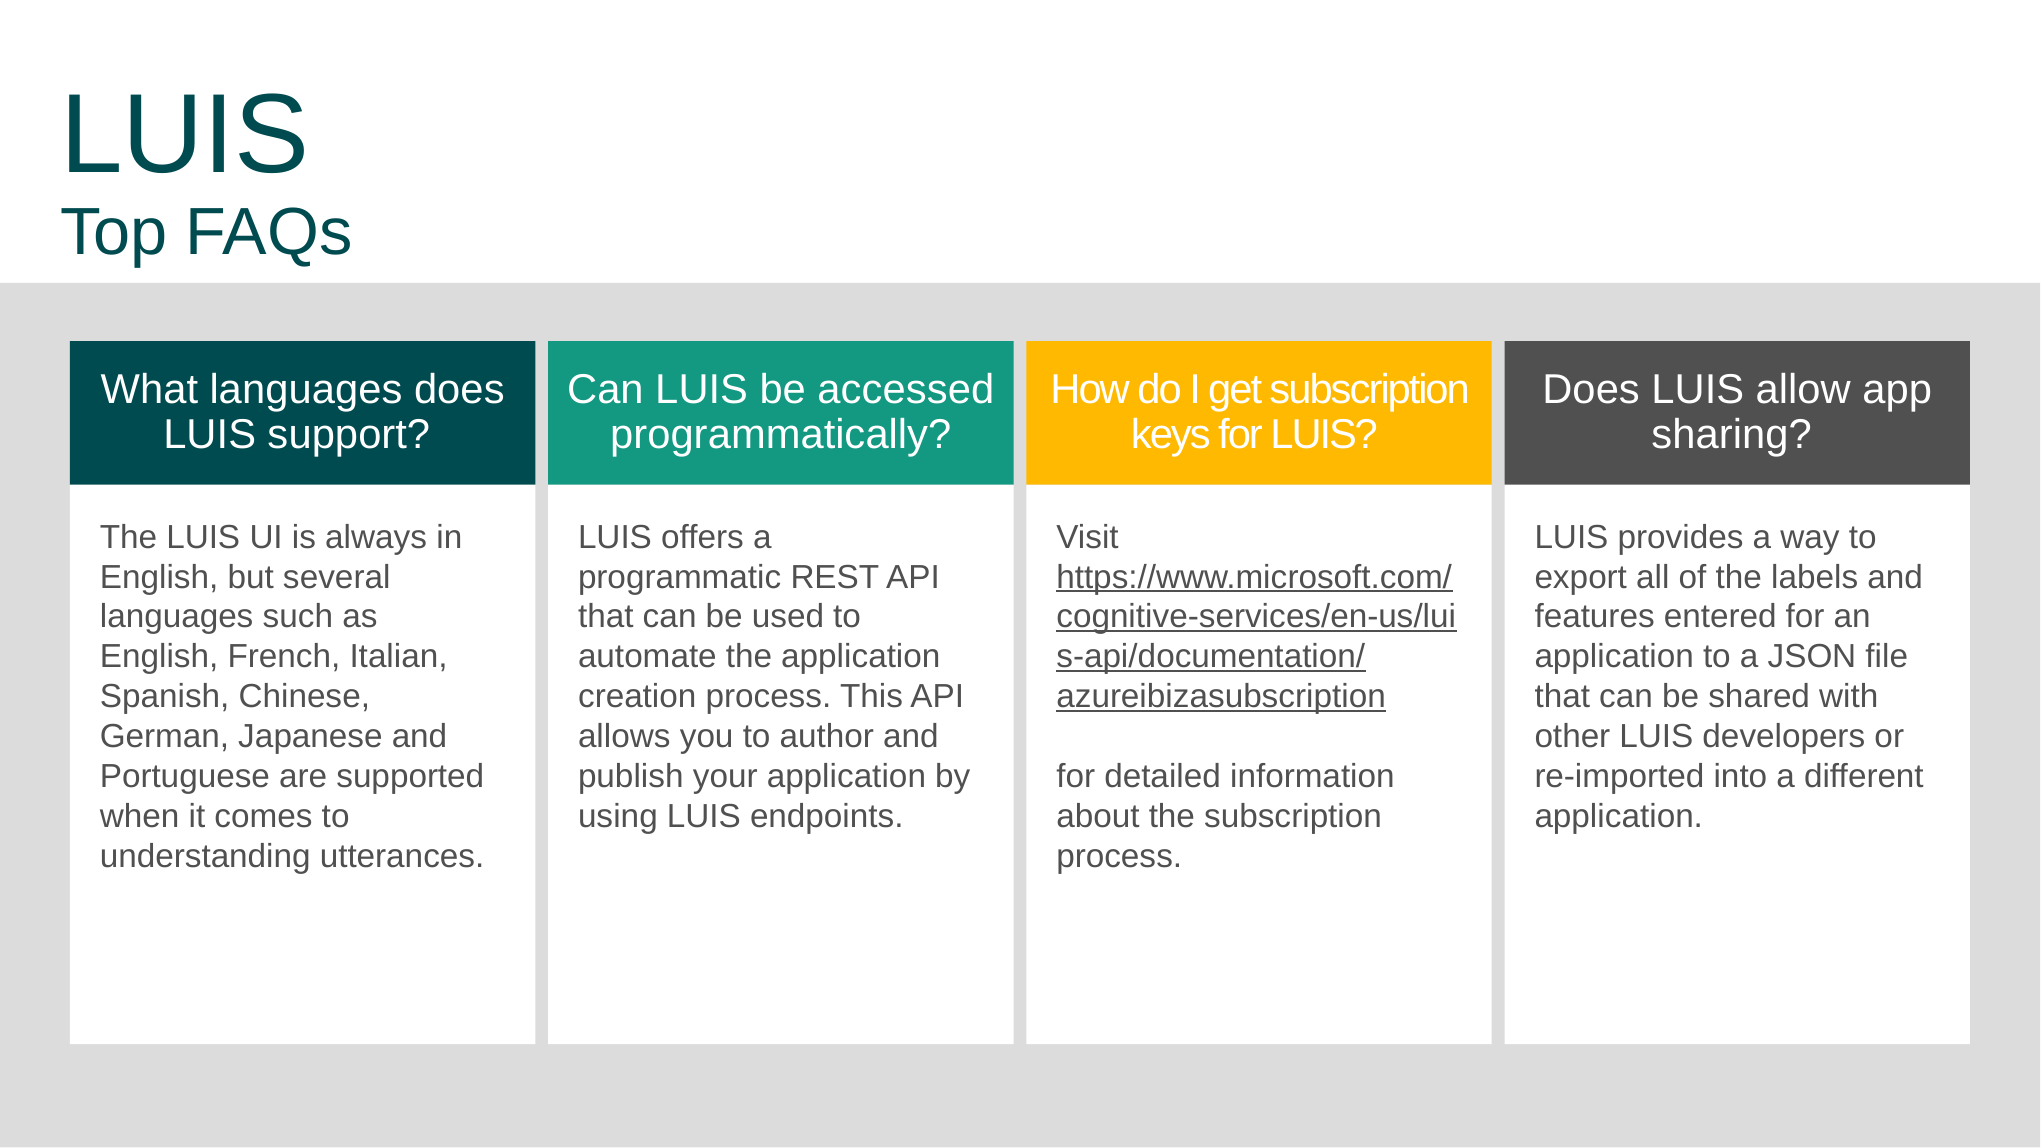

# LUIS Top FAQs

What languages does LUIS support?
The LUIS UI is always in English, but several languages such as English, French, Italian, Spanish, Chinese, German, Japanese and Portuguese are supported when it comes to understanding utterances.
Can LUIS be accessed programmatically?
LUIS offers a programmatic REST API that can be used to automate the application creation process. This API allows you to author and publish your application by using LUIS endpoints.
How do I get subscription keys for LUIS?
Visit https://www.microsoft.com/cognitive-services/en-us/luis-api/documentation/azureibizasubscription

for detailed information about the subscription process.

Does LUIS allow app sharing?
LUIS provides a way to export all of the labels and features entered for an application to a JSON file that can be shared with other LUIS developers or re-imported into a different application.